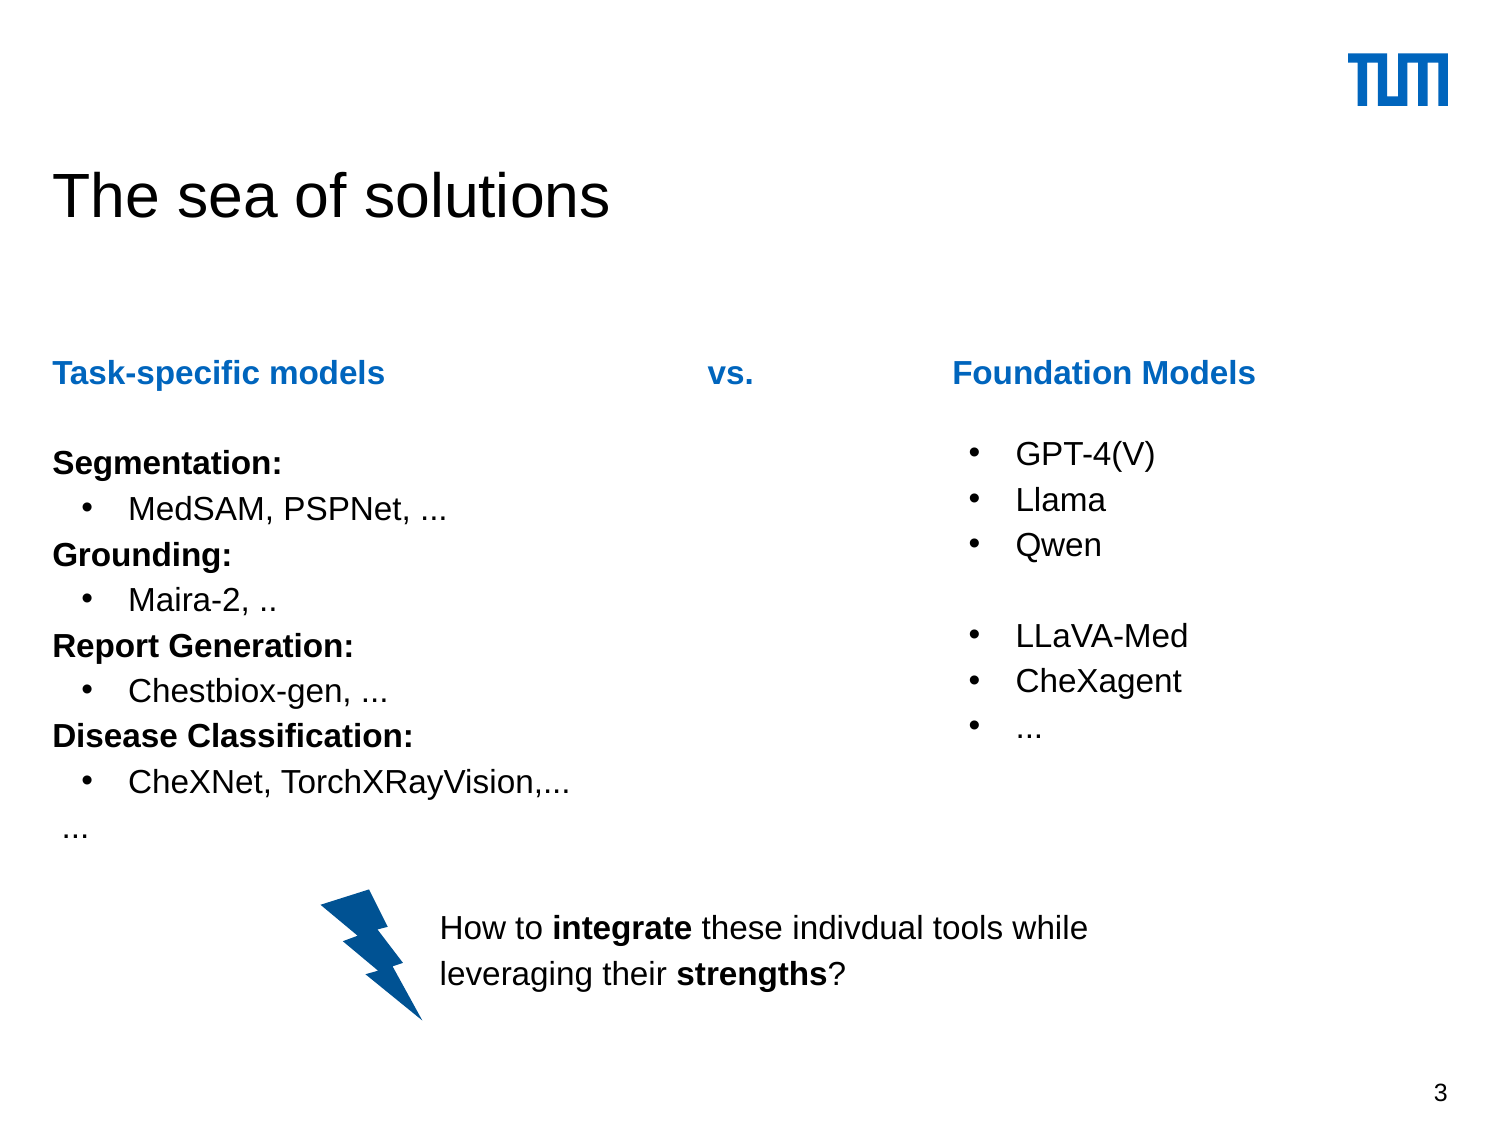

# The sea of solutions
Task-specific models		      vs.		Foundation Models

Segmentation:
MedSAM, PSPNet, ...
Grounding:
Maira-2, ..
Report Generation:
Chestbiox-gen, ...
Disease Classification:
CheXNet, TorchXRayVision,...
 ...

GPT-4(V)
Llama
Qwen

LLaVA-Med
CheXagent
...

How to integrate these indivdual tools while leveraging their strengths?

3